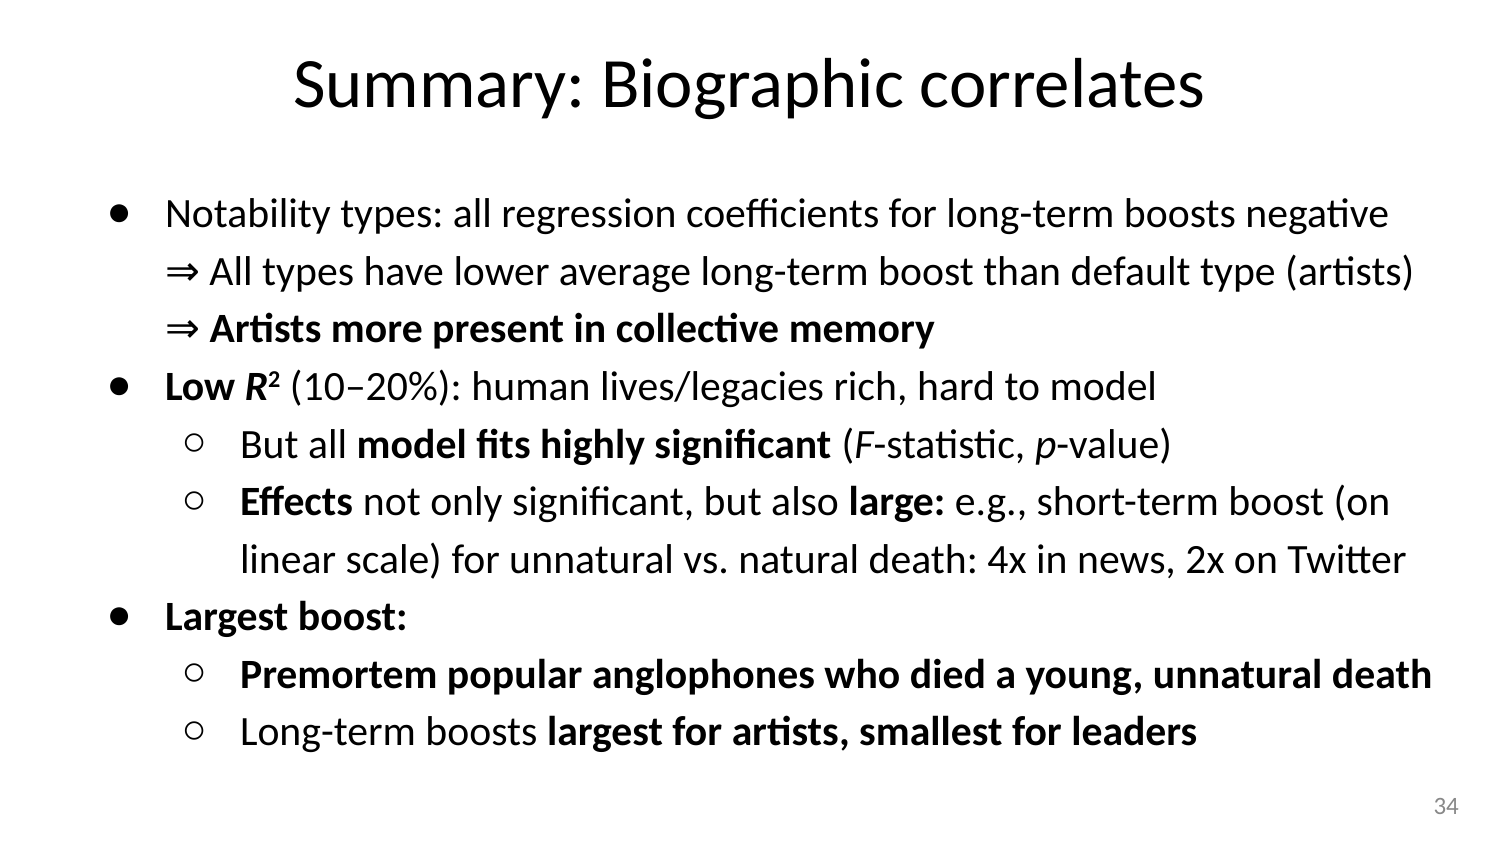

# Summary: Biographic correlates
Notability types: all regression coefficients for long-term boosts negative
⇒ All types have lower average long-term boost than default type (artists)
⇒ Artists more present in collective memory
Low R2 (10–20%): human lives/legacies rich, hard to model
But all model fits highly significant (F-statistic, p-value)
Effects not only significant, but also large: e.g., short-term boost (on linear scale) for unnatural vs. natural death: 4x in news, 2x on Twitter
Largest boost:
Premortem popular anglophones who died a young, unnatural death
Long-term boosts largest for artists, smallest for leaders
34